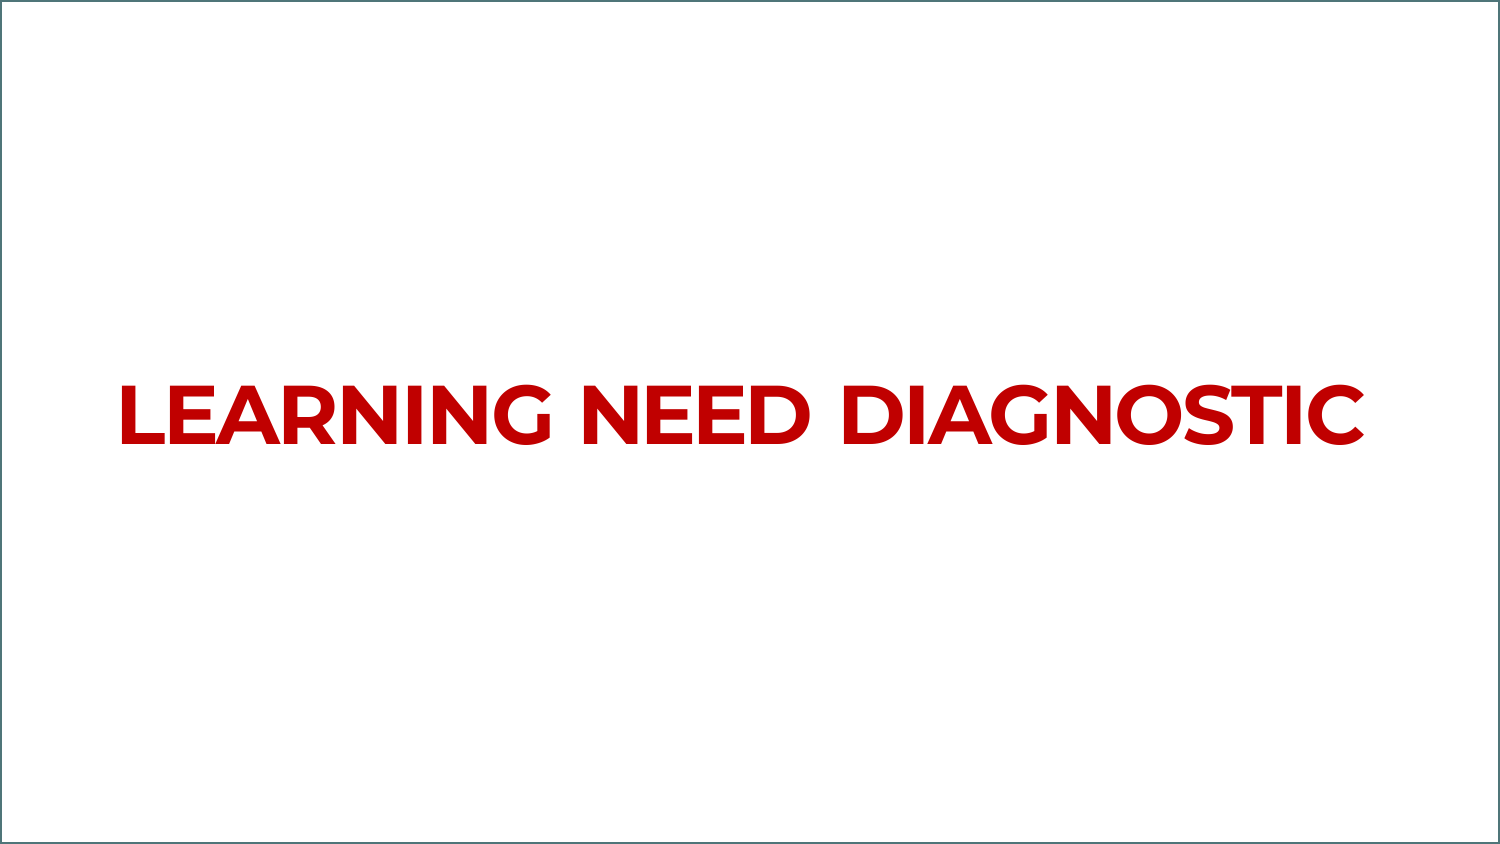

# LEARNING NEED DIAGNOSTIC
LEARNING NEED DIAGNOSTIC
4